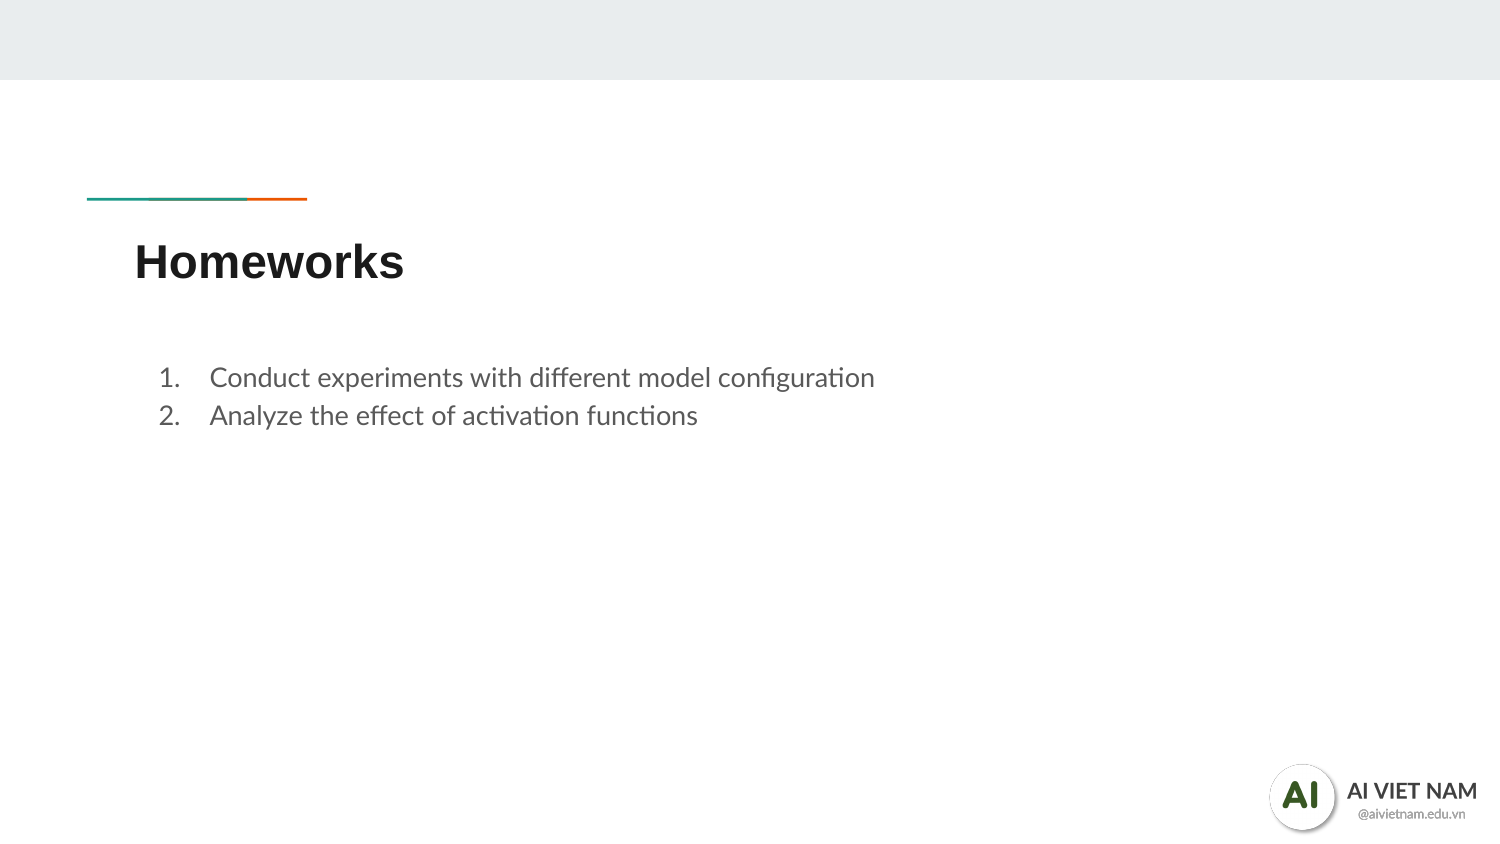

# Homeworks
Conduct experiments with different model configuration
Analyze the effect of activation functions